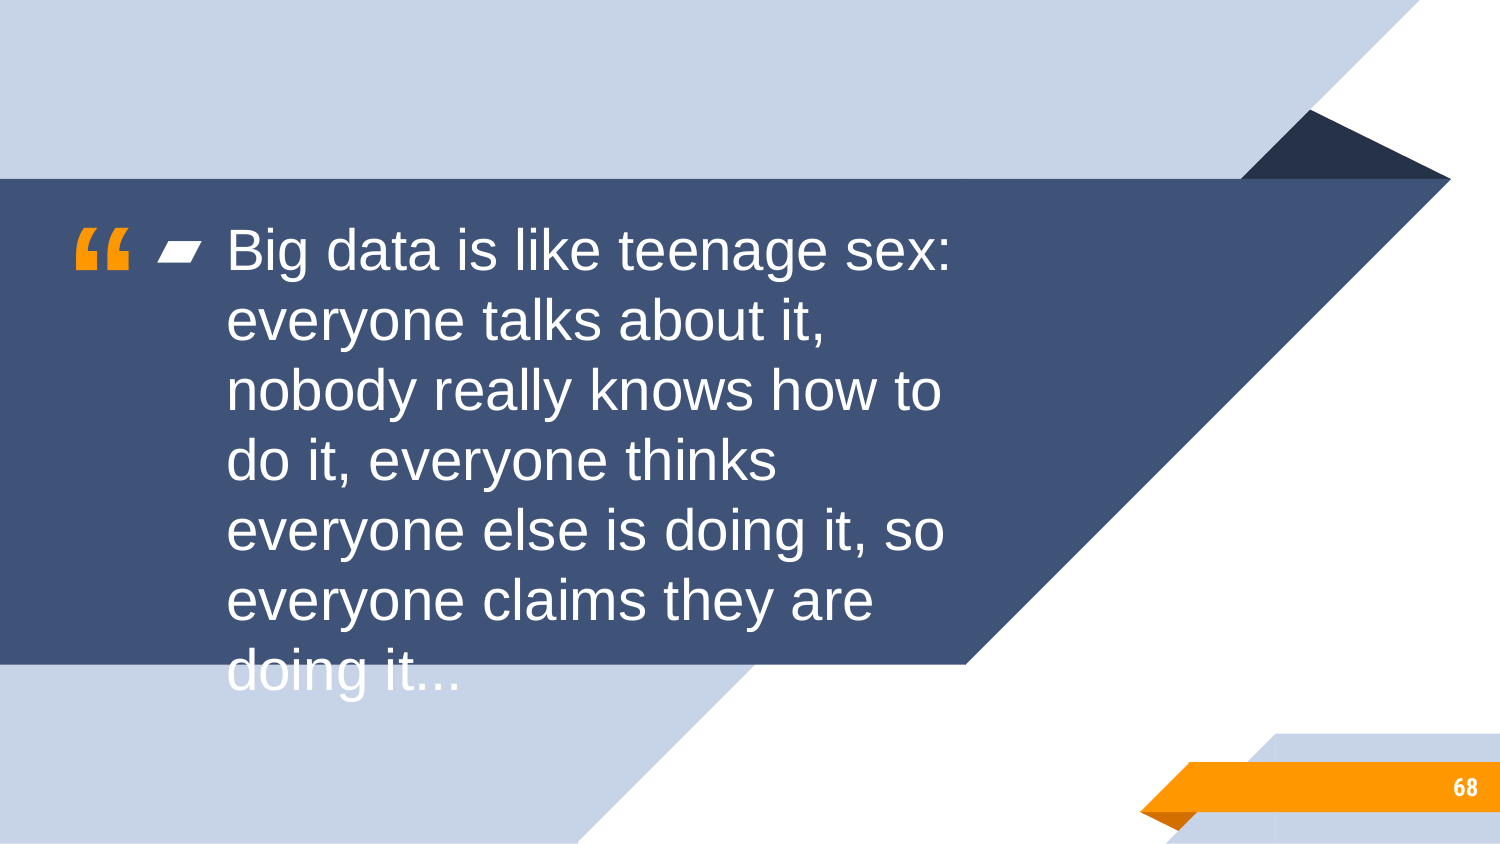

Big data is like teenage sex: everyone talks about it, nobody really knows how to do it, everyone thinks everyone else is doing it, so everyone claims they are doing it...
68